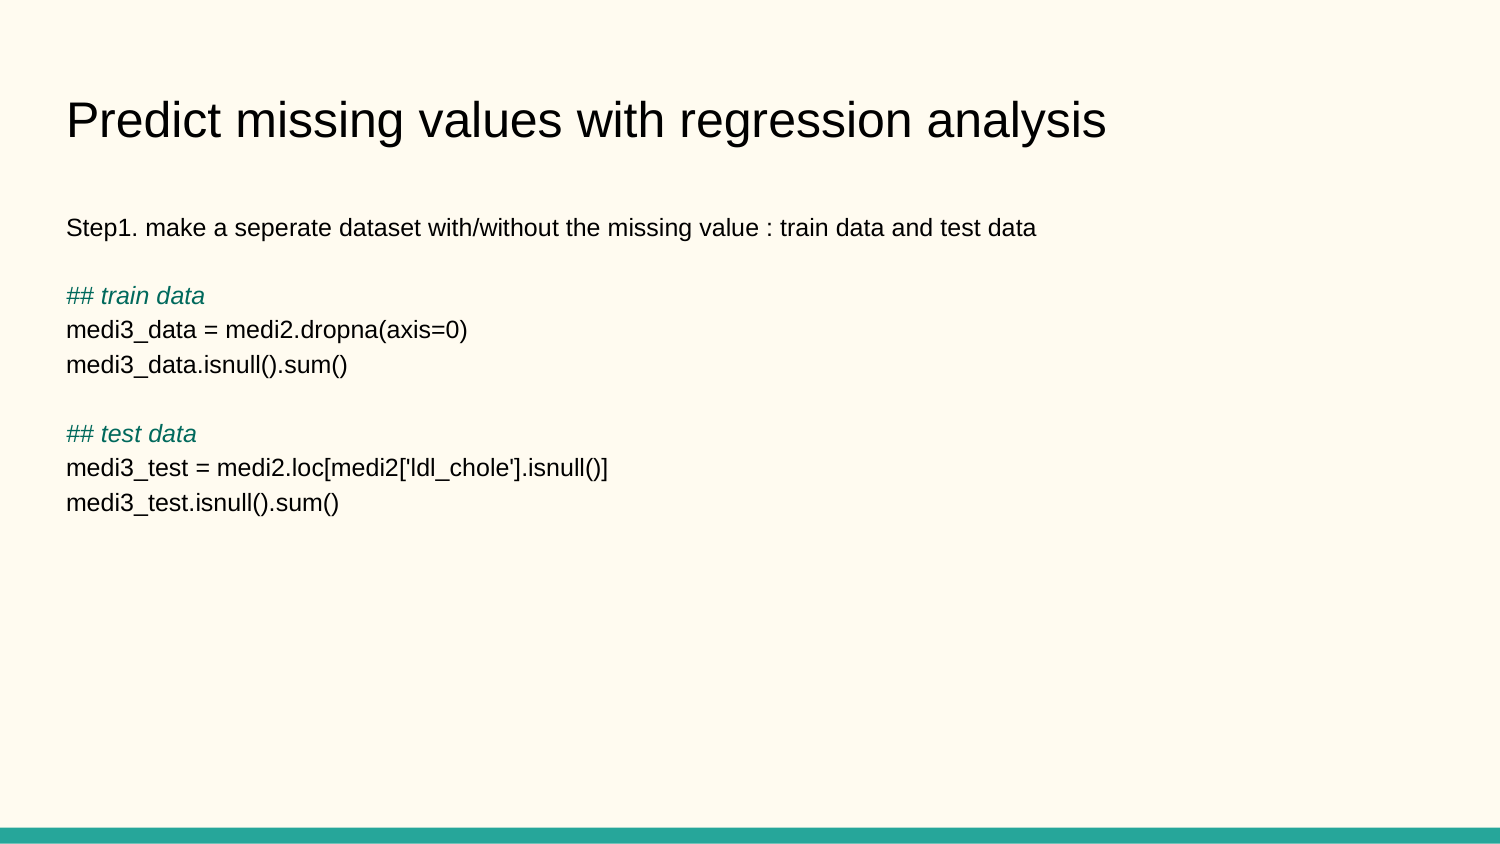

# Predict missing values with regression analysis
Step1. make a seperate dataset with/without the missing value : train data and test data
## train data
medi3_data = medi2.dropna(axis=0)
medi3_data.isnull().sum()

## test data
medi3_test = medi2.loc[medi2['ldl_chole'].isnull()]
medi3_test.isnull().sum()